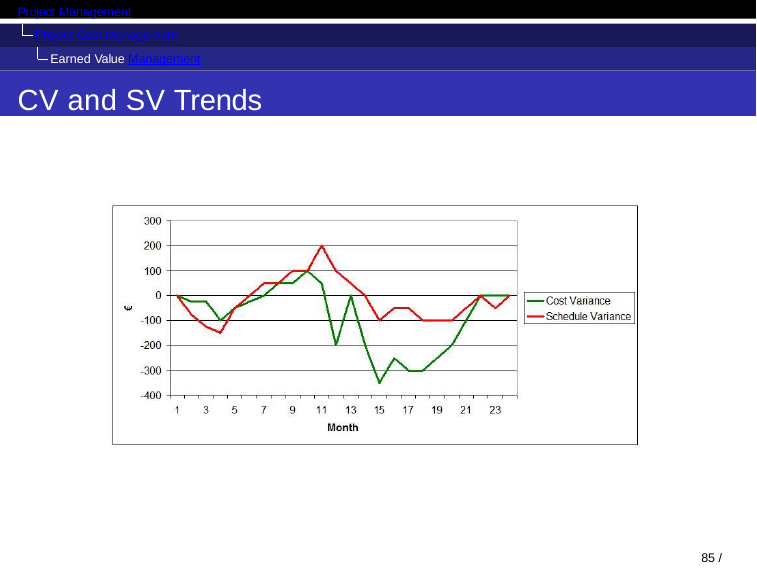

Project Management
Project Cost Management  Earned Value Management

CV and SV Trends

85 / 128